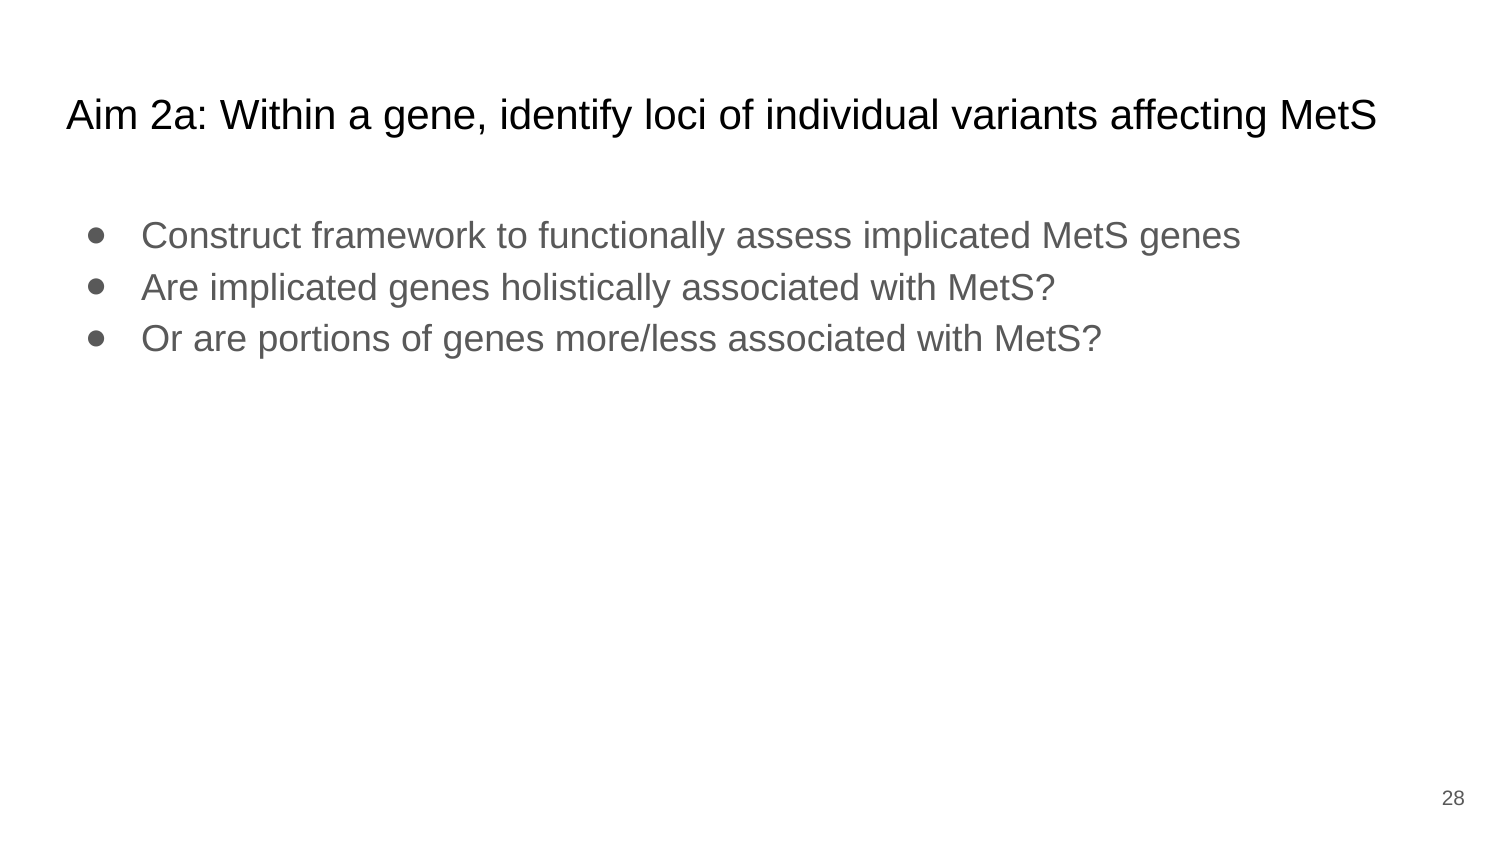

# Aim 2a: Within a gene, identify loci of individual variants affecting MetS
Construct framework to functionally assess implicated MetS genes
Are implicated genes holistically associated with MetS?
Or are portions of genes more/less associated with MetS?
28